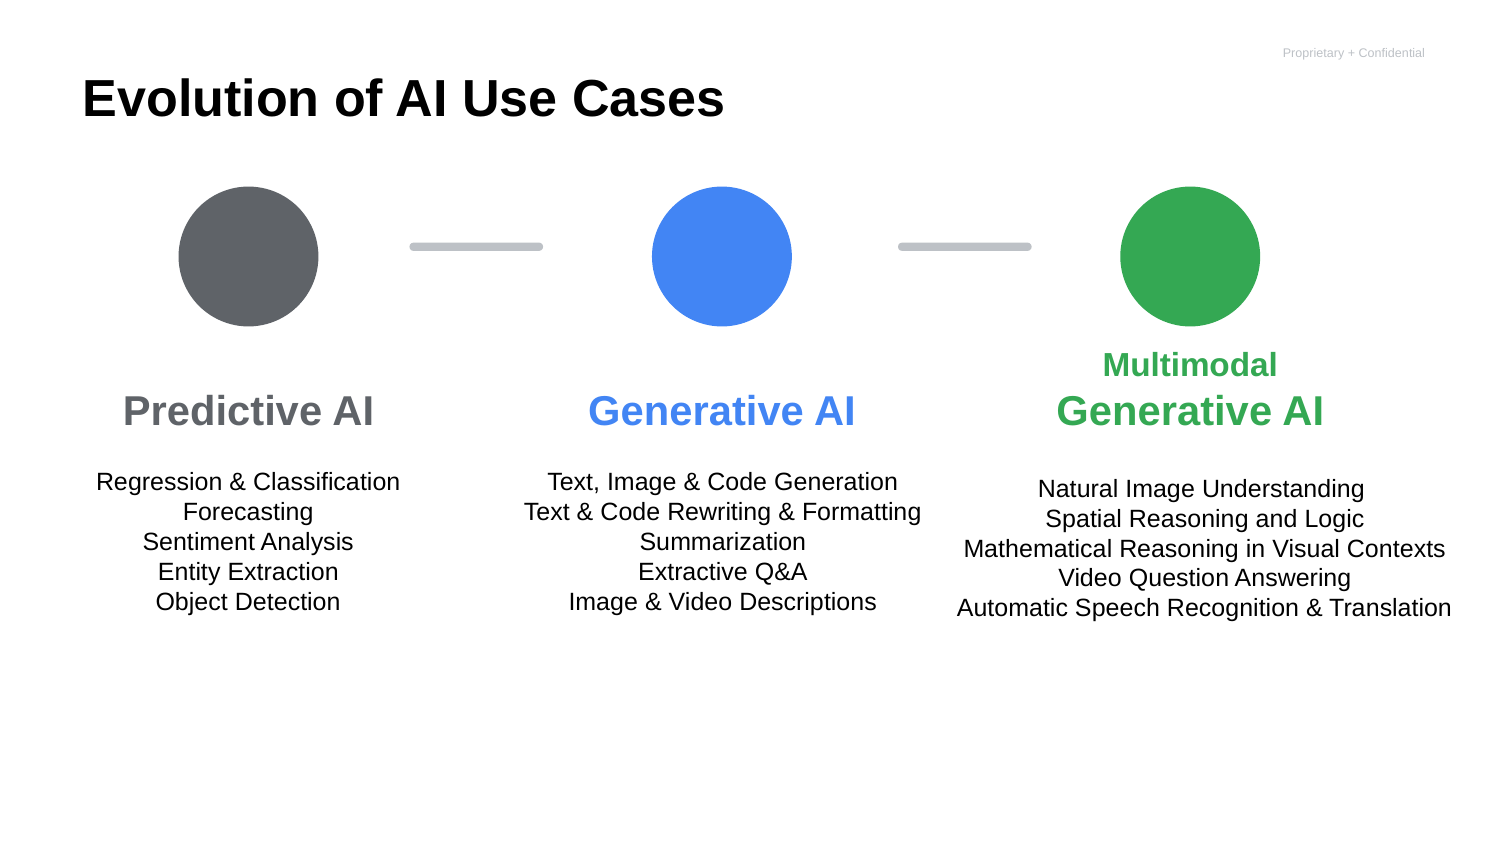

# Evolution of AI Use Cases

Predictive AI
Regression & Classification
Forecasting
Sentiment Analysis
Entity Extraction
Object Detection

Generative AI
Text, Image & Code Generation
Text & Code Rewriting & Formatting
Summarization
Extractive Q&A
Image & Video Descriptions

Multimodal
Generative AI
Natural Image Understanding
Spatial Reasoning and Logic
Mathematical Reasoning in Visual Contexts
Video Question Answering
Automatic Speech Recognition & Translation